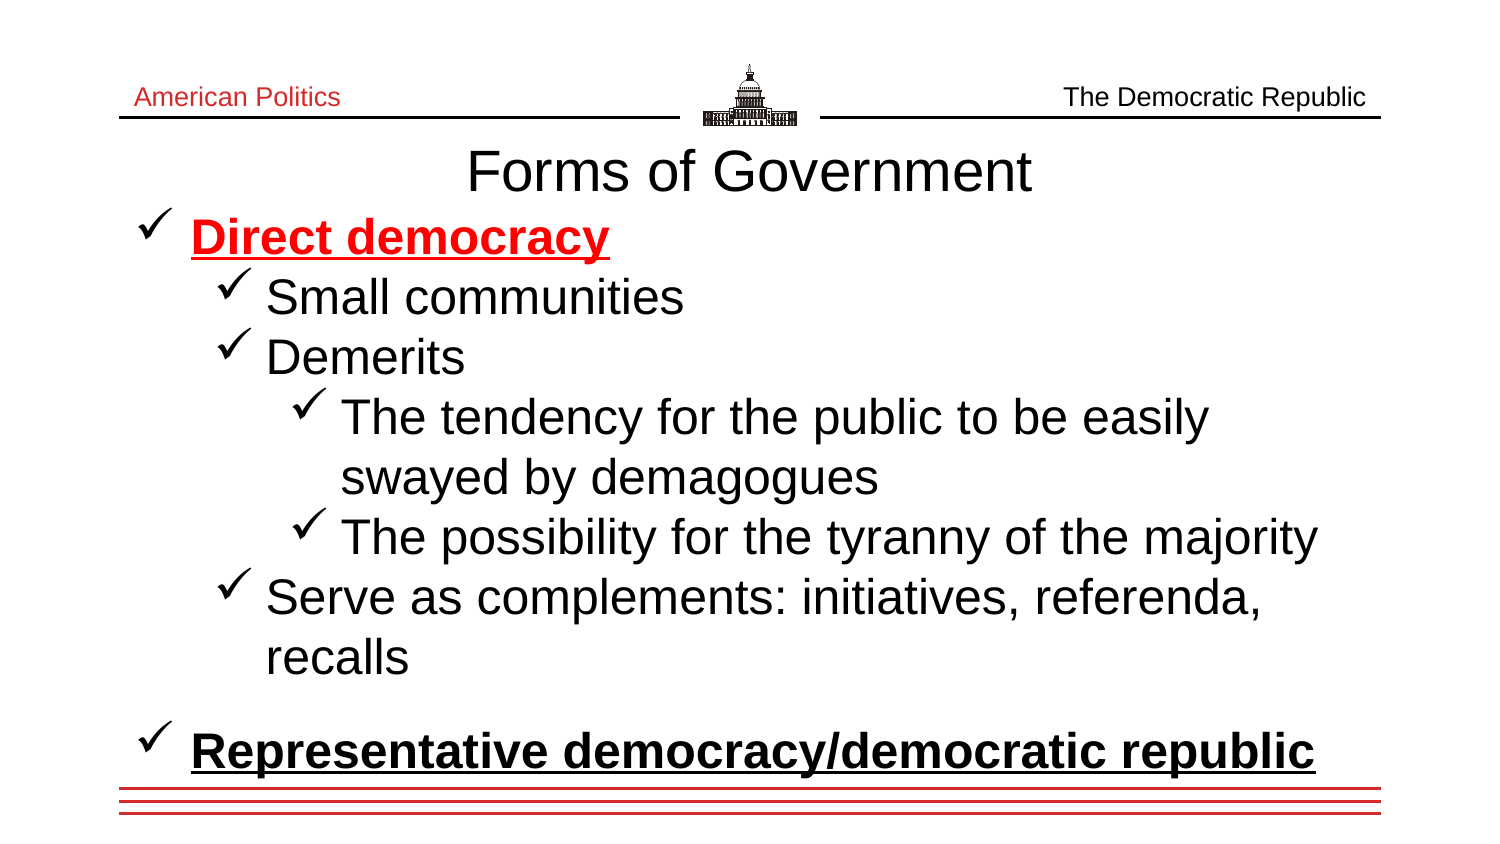

American Politics
The Democratic Republic
# Forms of Government
Direct democracy
Small communities
Demerits
The tendency for the public to be easily swayed by demagogues
The possibility for the tyranny of the majority
Serve as complements: initiatives, referenda, recalls
Representative democracy/democratic republic